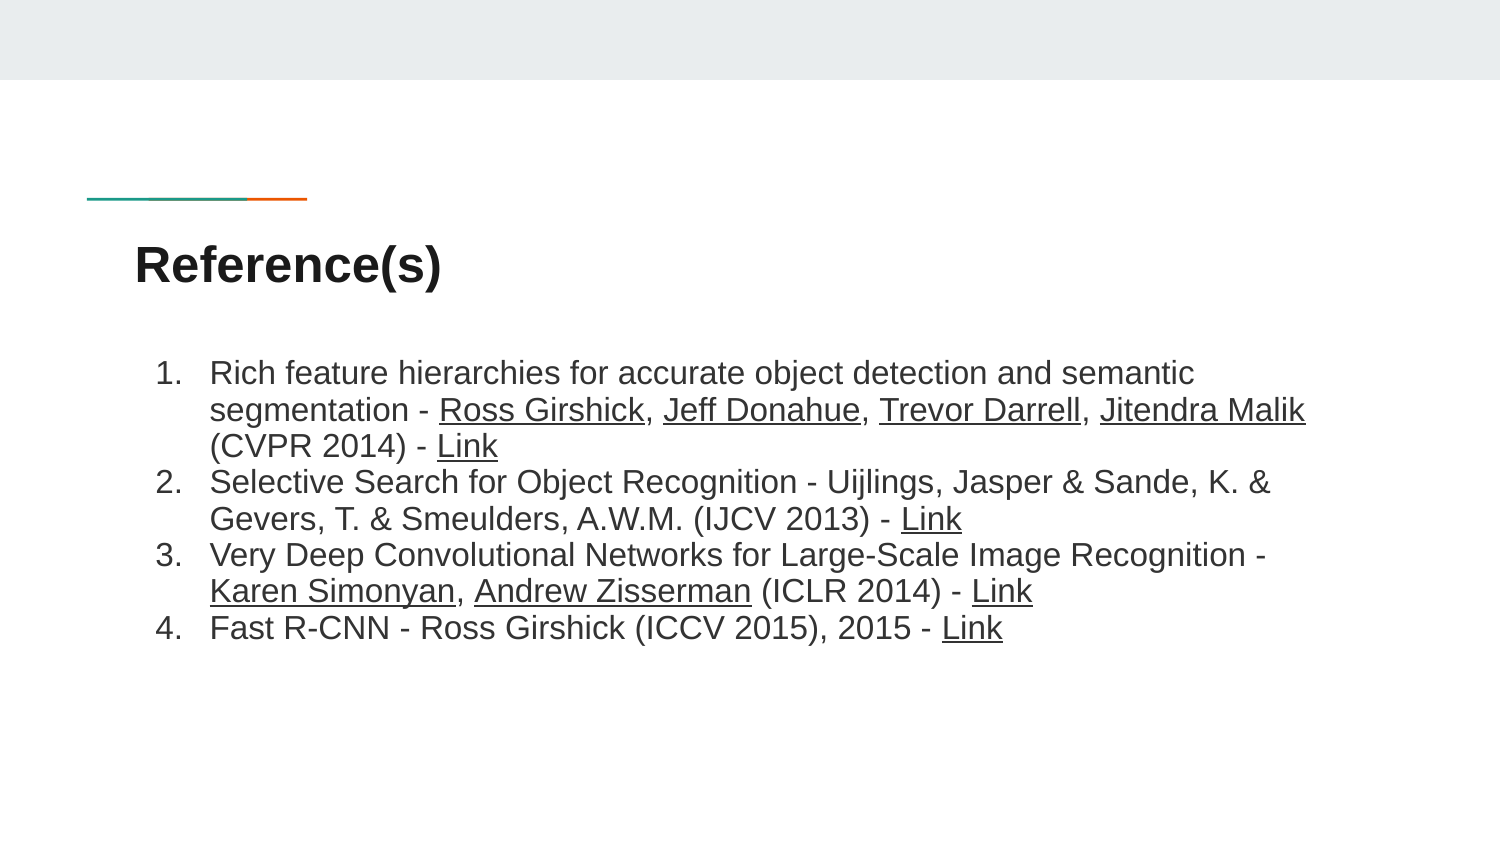

# Reference(s)
Rich feature hierarchies for accurate object detection and semantic segmentation - Ross Girshick, Jeff Donahue, Trevor Darrell, Jitendra Malik (CVPR 2014) - Link
Selective Search for Object Recognition - Uijlings, Jasper & Sande, K. & Gevers, T. & Smeulders, A.W.M. (IJCV 2013) - Link
Very Deep Convolutional Networks for Large-Scale Image Recognition - Karen Simonyan, Andrew Zisserman (ICLR 2014) - Link
Fast R-CNN - Ross Girshick (ICCV 2015), 2015 - Link